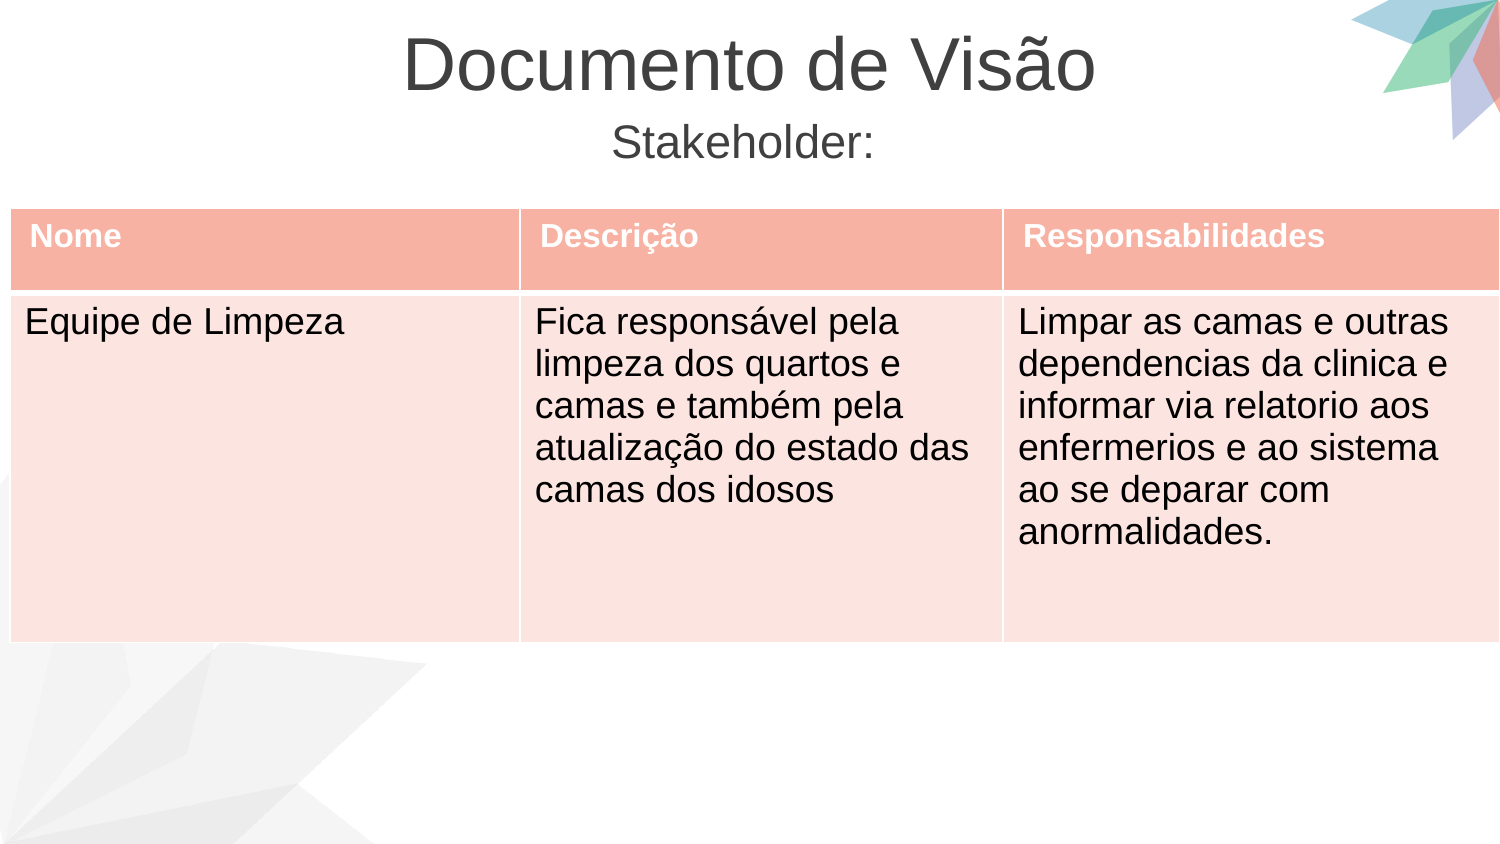

Documento de Visão
Stakeholder:
| Nome | Descrição | Responsabilidades |
| --- | --- | --- |
| Equipe de Limpeza | Fica responsável pela limpeza dos quartos e camas e também pela atualização do estado das camas dos idosos | Limpar as camas e outras dependencias da clinica e informar via relatorio aos enfermerios e ao sistema ao se deparar com anormalidades. |